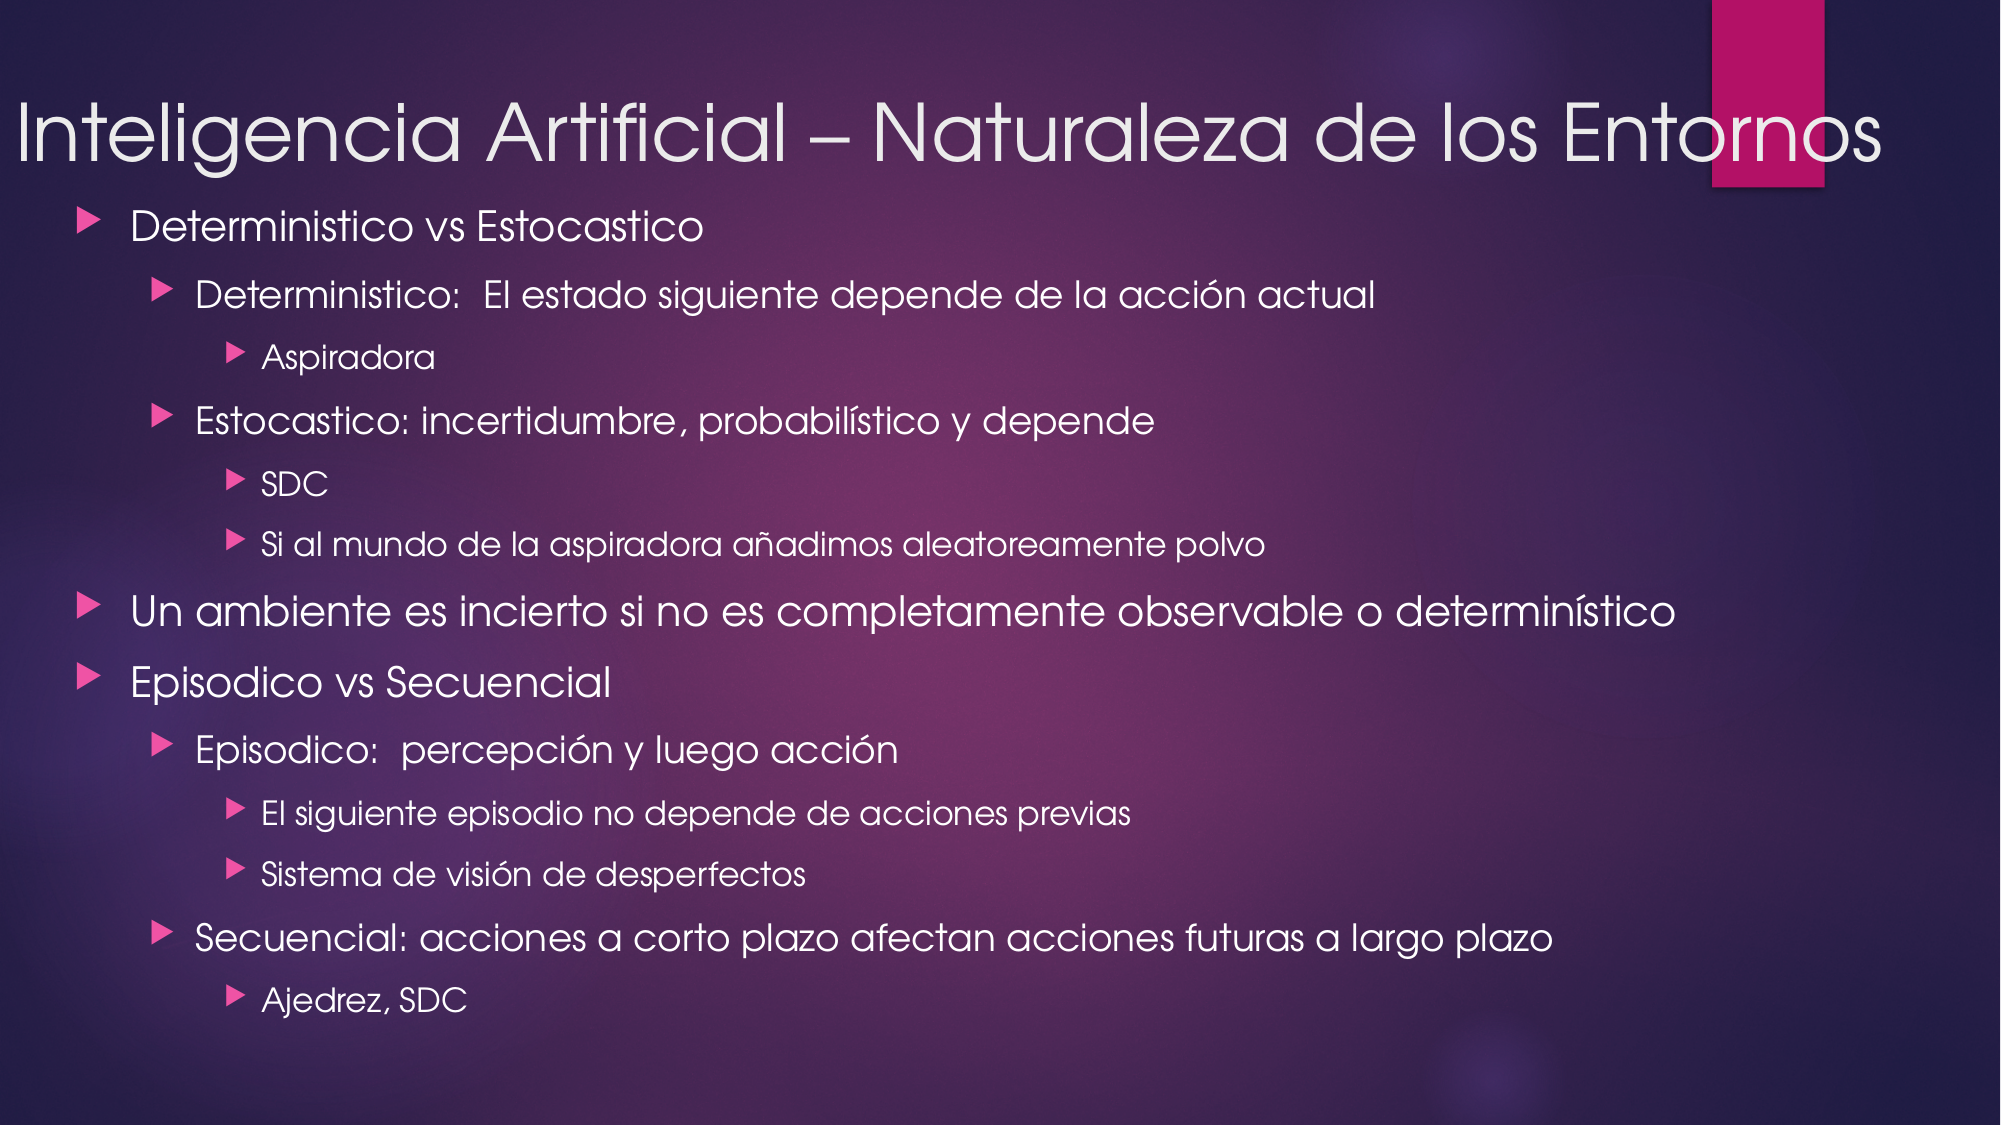

# Inteligencia Artificial – Naturaleza de los Entornos
Deterministico vs Estocastico
Deterministico:  El estado siguiente depende de la acción actual
Aspiradora
Estocastico: incertidumbre, probabilístico y depende
SDC
Si al mundo de la aspiradora añadimos aleatoreamente polvo
Un ambiente es incierto si no es completamente observable o determinístico
Episodico vs Secuencial
Episodico:  percepción y luego acción
El siguiente episodio no depende de acciones previas
Sistema de visión de desperfectos
Secuencial: acciones a corto plazo afectan acciones futuras a largo plazo
Ajedrez, SDC